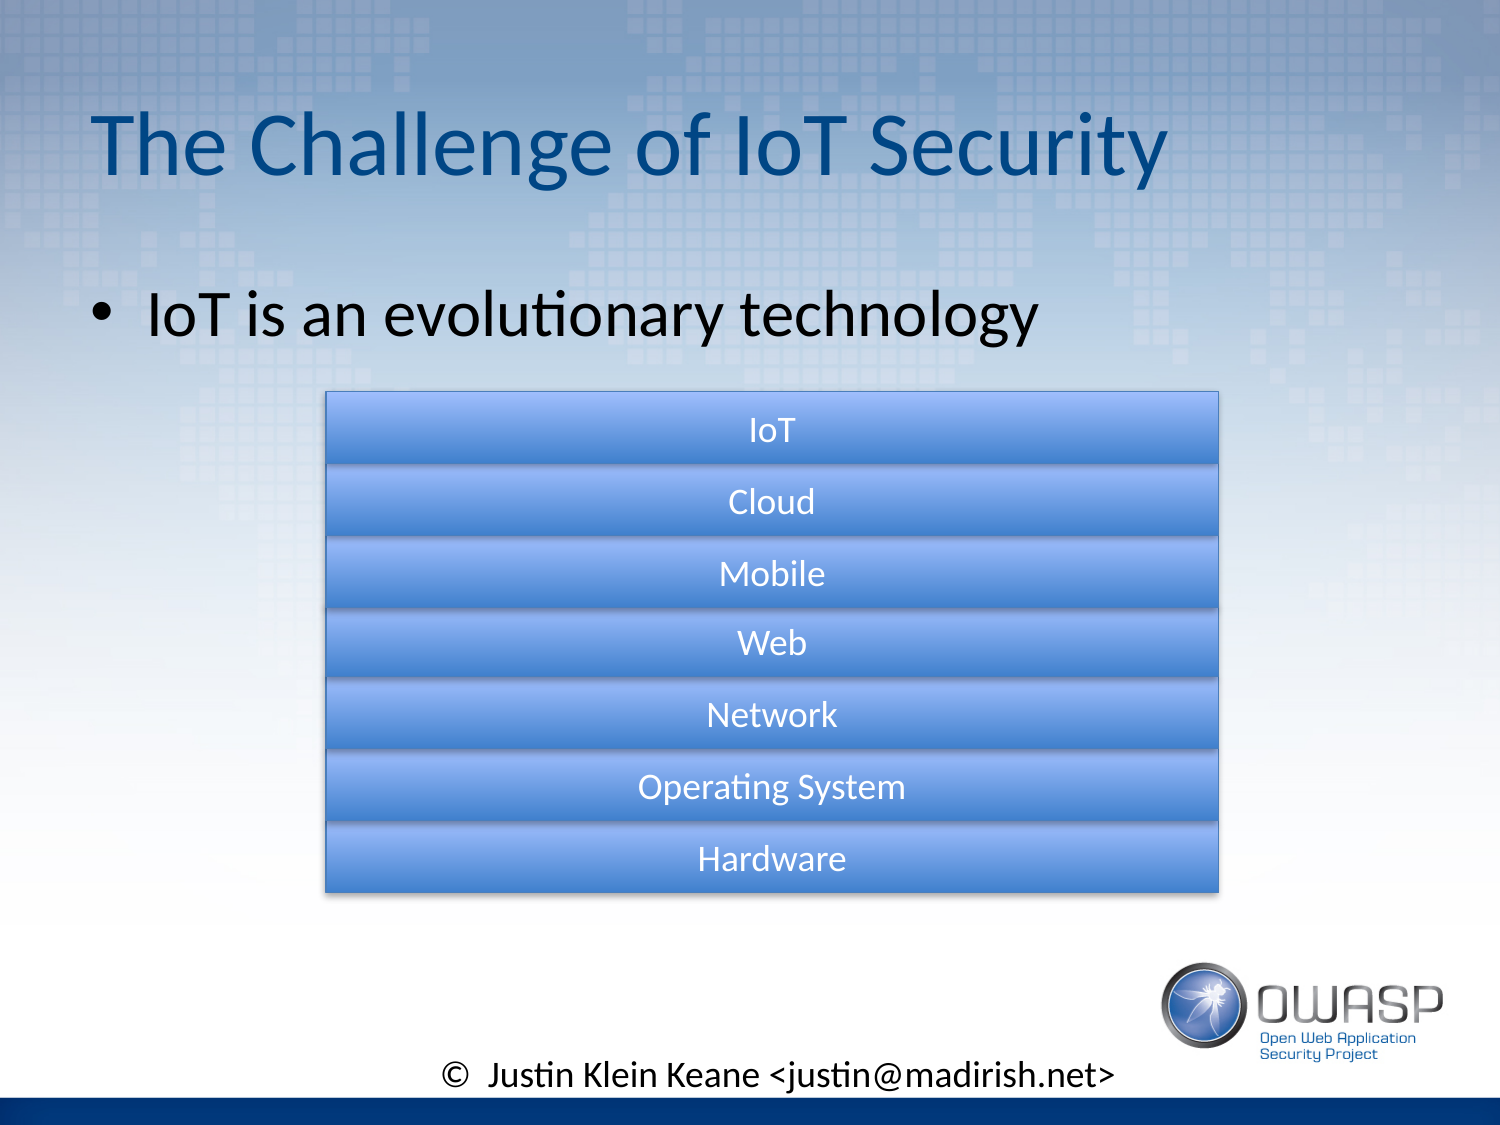

# The Challenge of IoT Security
IoT is an evolutionary technology
IoT
Cloud
Mobile
Web
Network
Operating System
Hardware
©  Justin Klein Keane <justin@madirish.net>